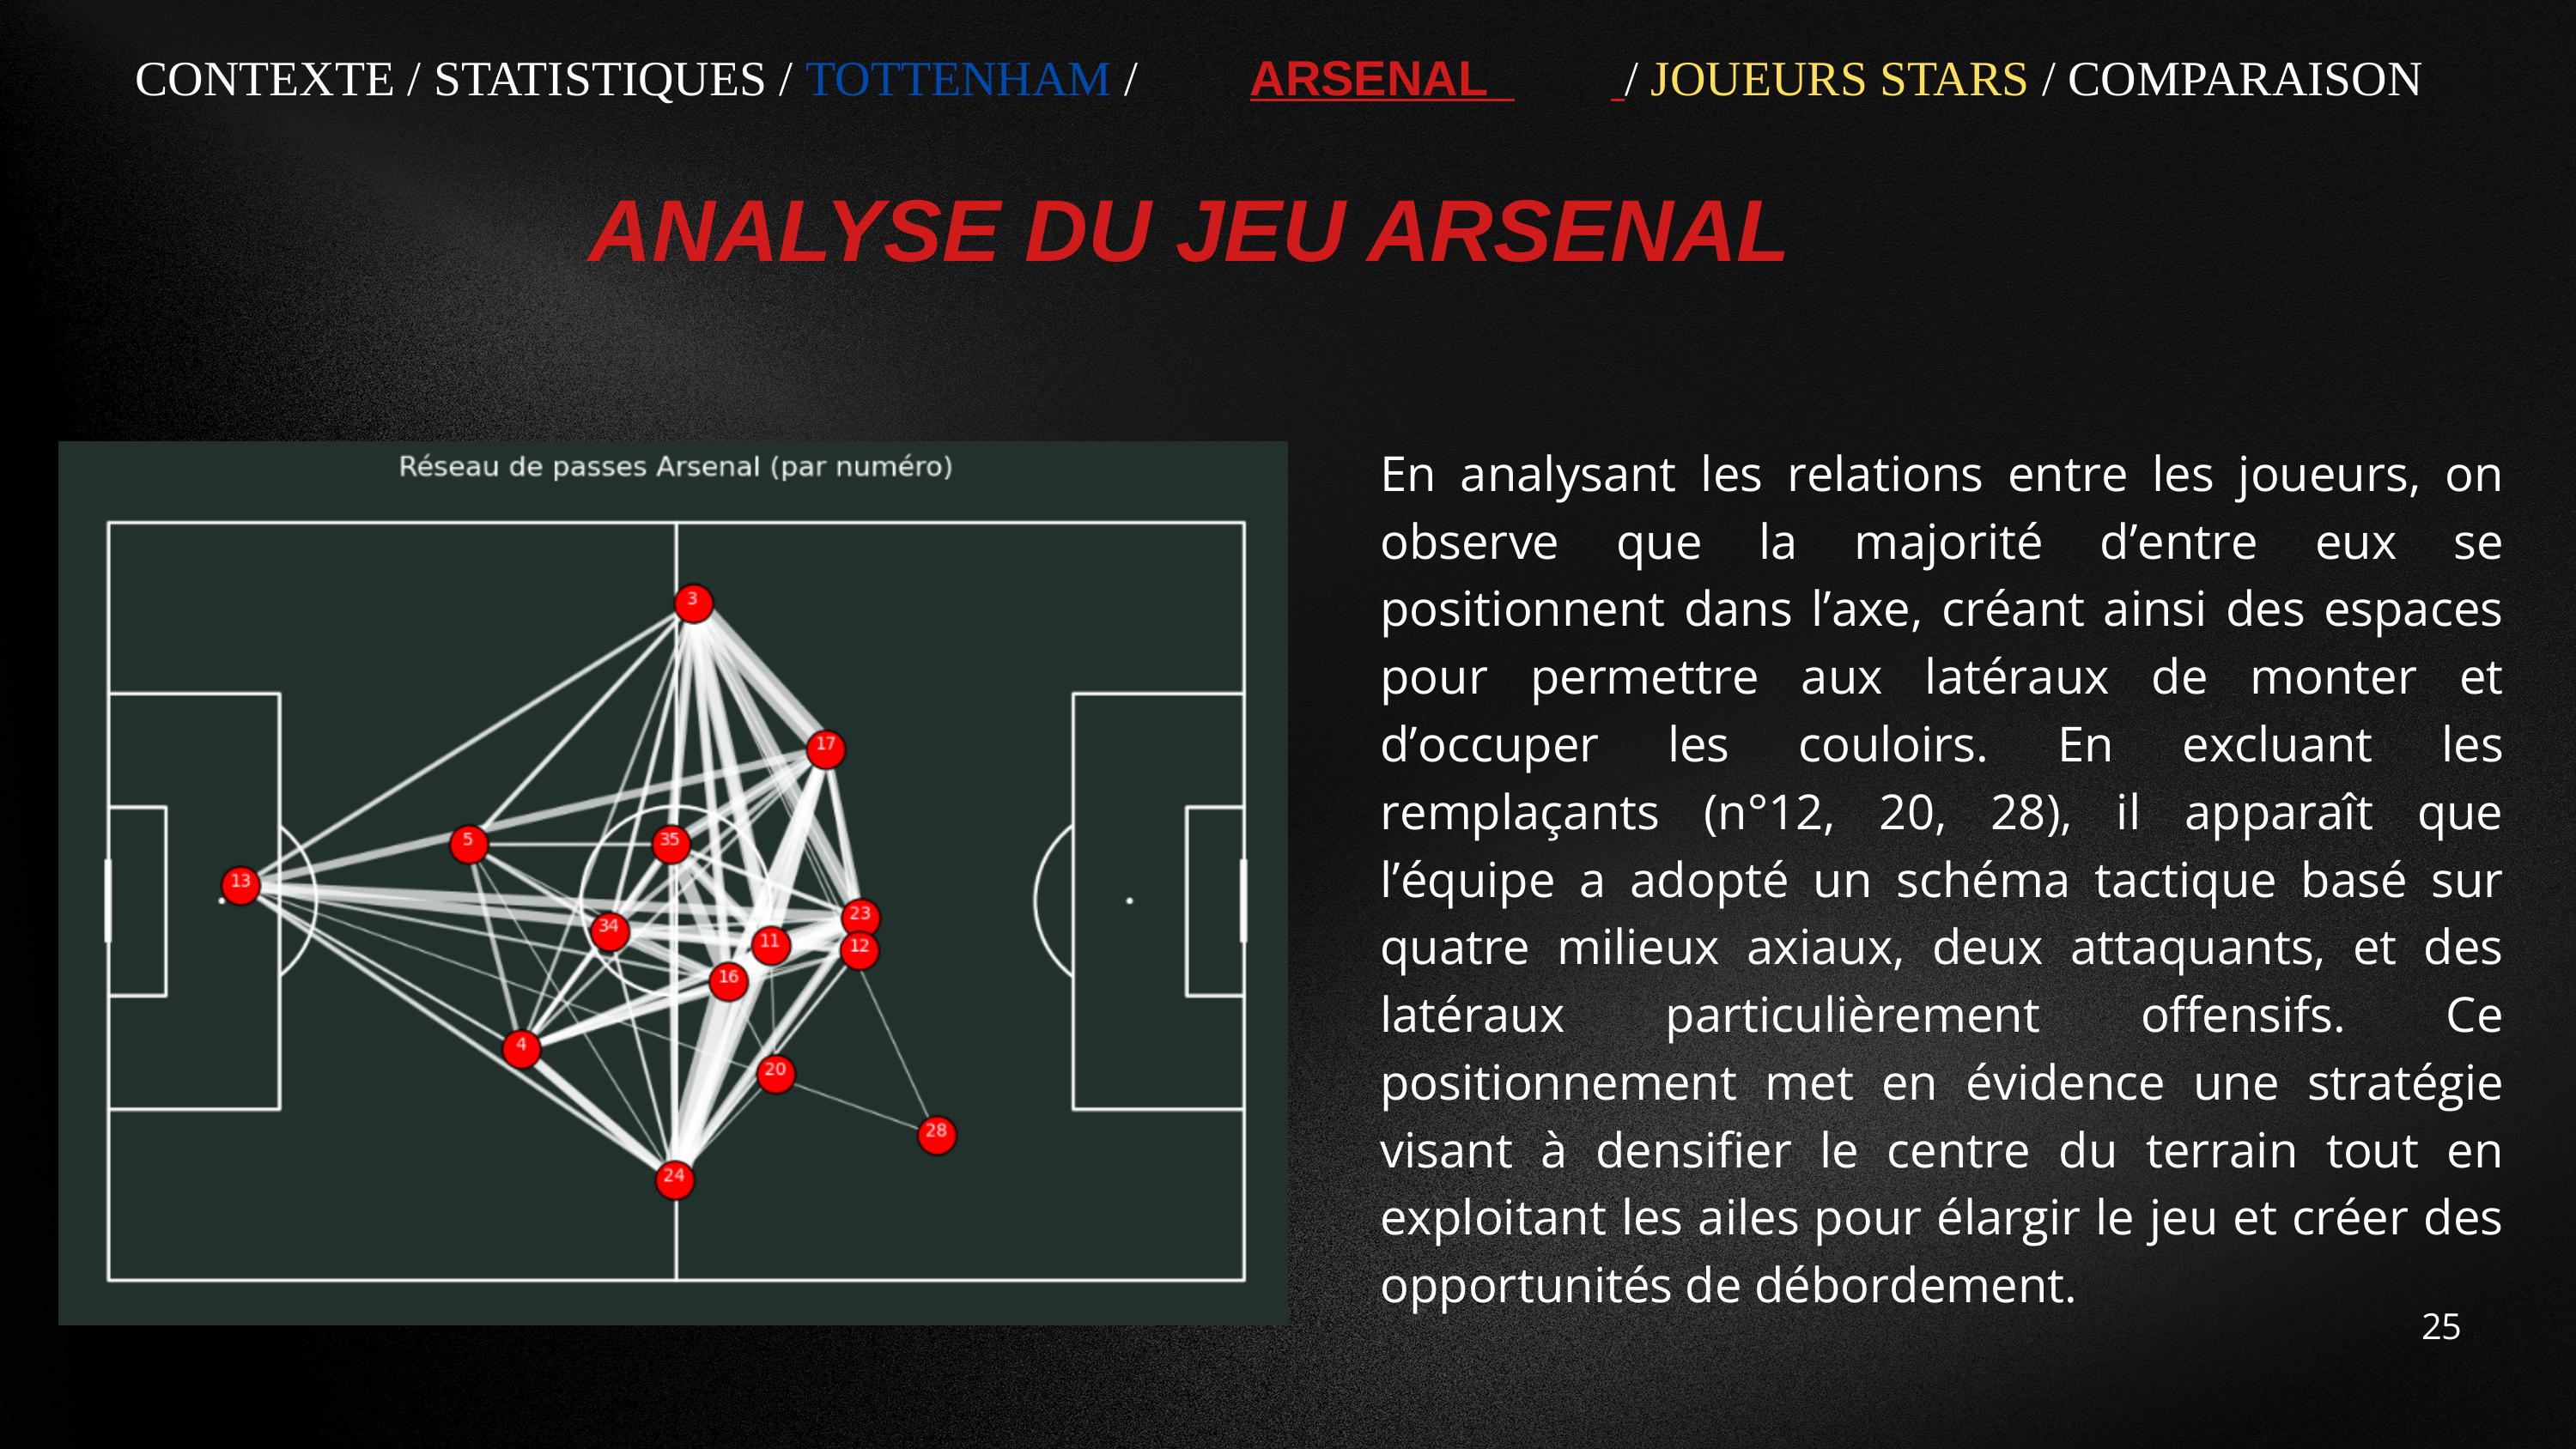

CONTEXTE / STATISTIQUES / TOTTENHAM /         ARSENAL          / JOUEURS STARS / COMPARAISON
ANALYSE DU JEU ARSENAL
En analysant les relations entre les joueurs, on observe que la majorité d’entre eux se positionnent dans l’axe, créant ainsi des espaces pour permettre aux latéraux de monter et d’occuper les couloirs. En excluant les remplaçants (n°12, 20, 28), il apparaît que l’équipe a adopté un schéma tactique basé sur quatre milieux axiaux, deux attaquants, et des latéraux particulièrement offensifs. Ce positionnement met en évidence une stratégie visant à densifier le centre du terrain tout en exploitant les ailes pour élargir le jeu et créer des opportunités de débordement.

25